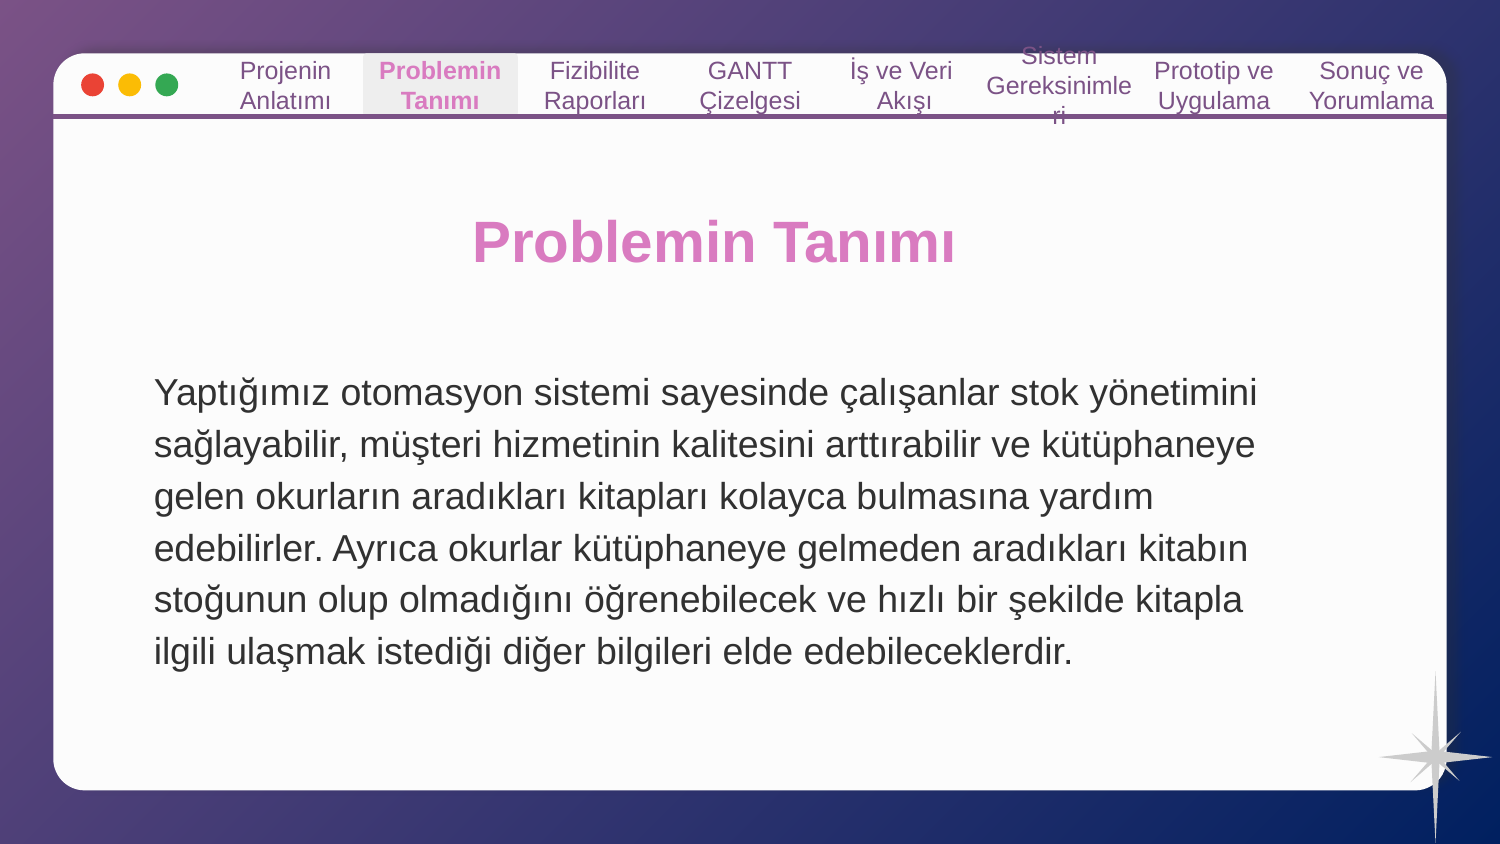

Projenin Anlatımı
Problemin Tanımı
Fizibilite Raporları
GANTT Çizelgesi
İş ve Veri
Akışı
Sistem Gereksinimleri
Prototip ve Uygulama
Sonuç ve Yorumlama

# Problemin Tanımı
Yaptığımız otomasyon sistemi sayesinde çalışanlar stok yönetimini sağlayabilir, müşteri hizmetinin kalitesini arttırabilir ve kütüphaneye gelen okurların aradıkları kitapları kolayca bulmasına yardım edebilirler. Ayrıca okurlar kütüphaneye gelmeden aradıkları kitabın stoğunun olup olmadığını öğrenebilecek ve hızlı bir şekilde kitapla ilgili ulaşmak istediği diğer bilgileri elde edebileceklerdir.